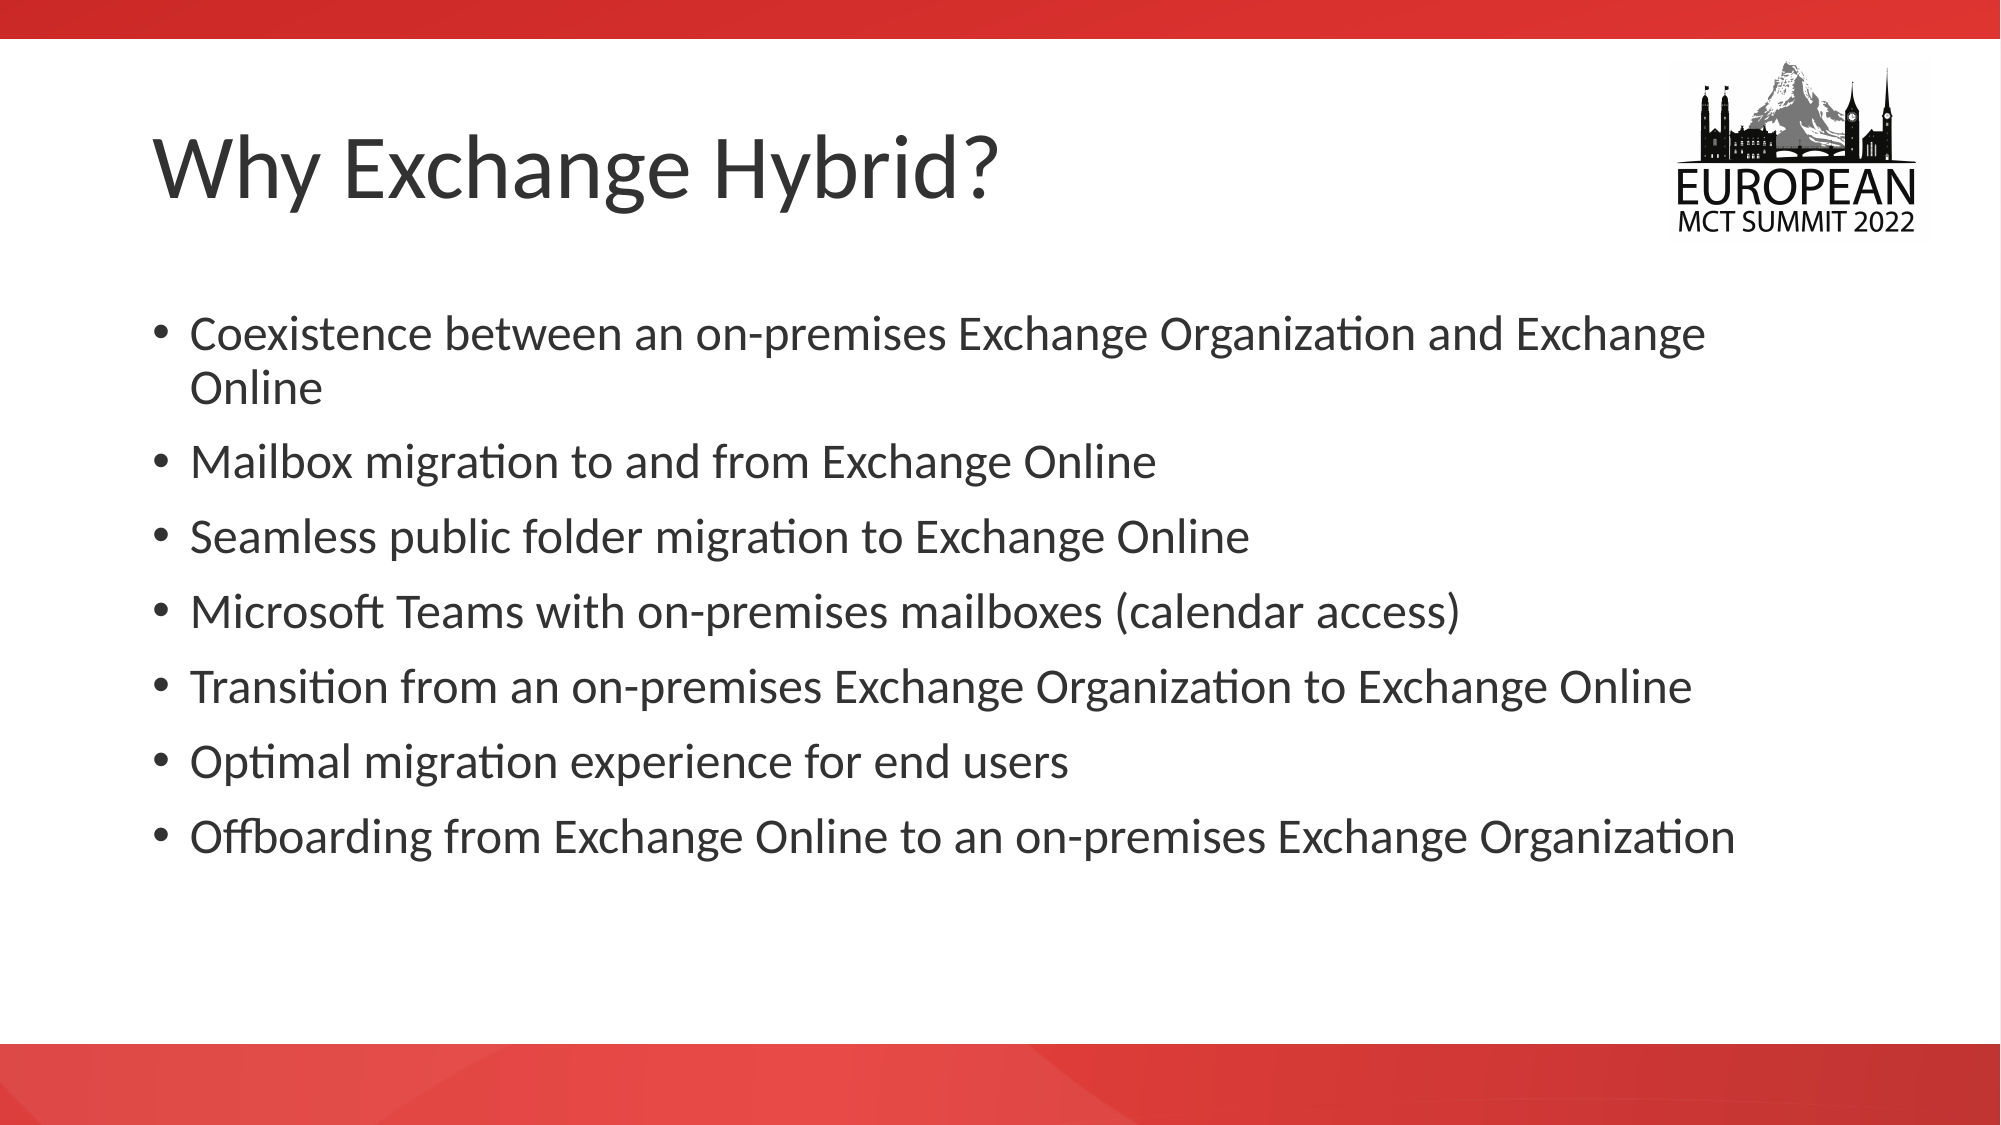

# Why Exchange Hybrid?
Coexistence between an on-premises Exchange Organization and Exchange Online
Mailbox migration to and from Exchange Online
Seamless public folder migration to Exchange Online
Microsoft Teams with on-premises mailboxes (calendar access)
Transition from an on-premises Exchange Organization to Exchange Online
Optimal migration experience for end users
Offboarding from Exchange Online to an on-premises Exchange Organization